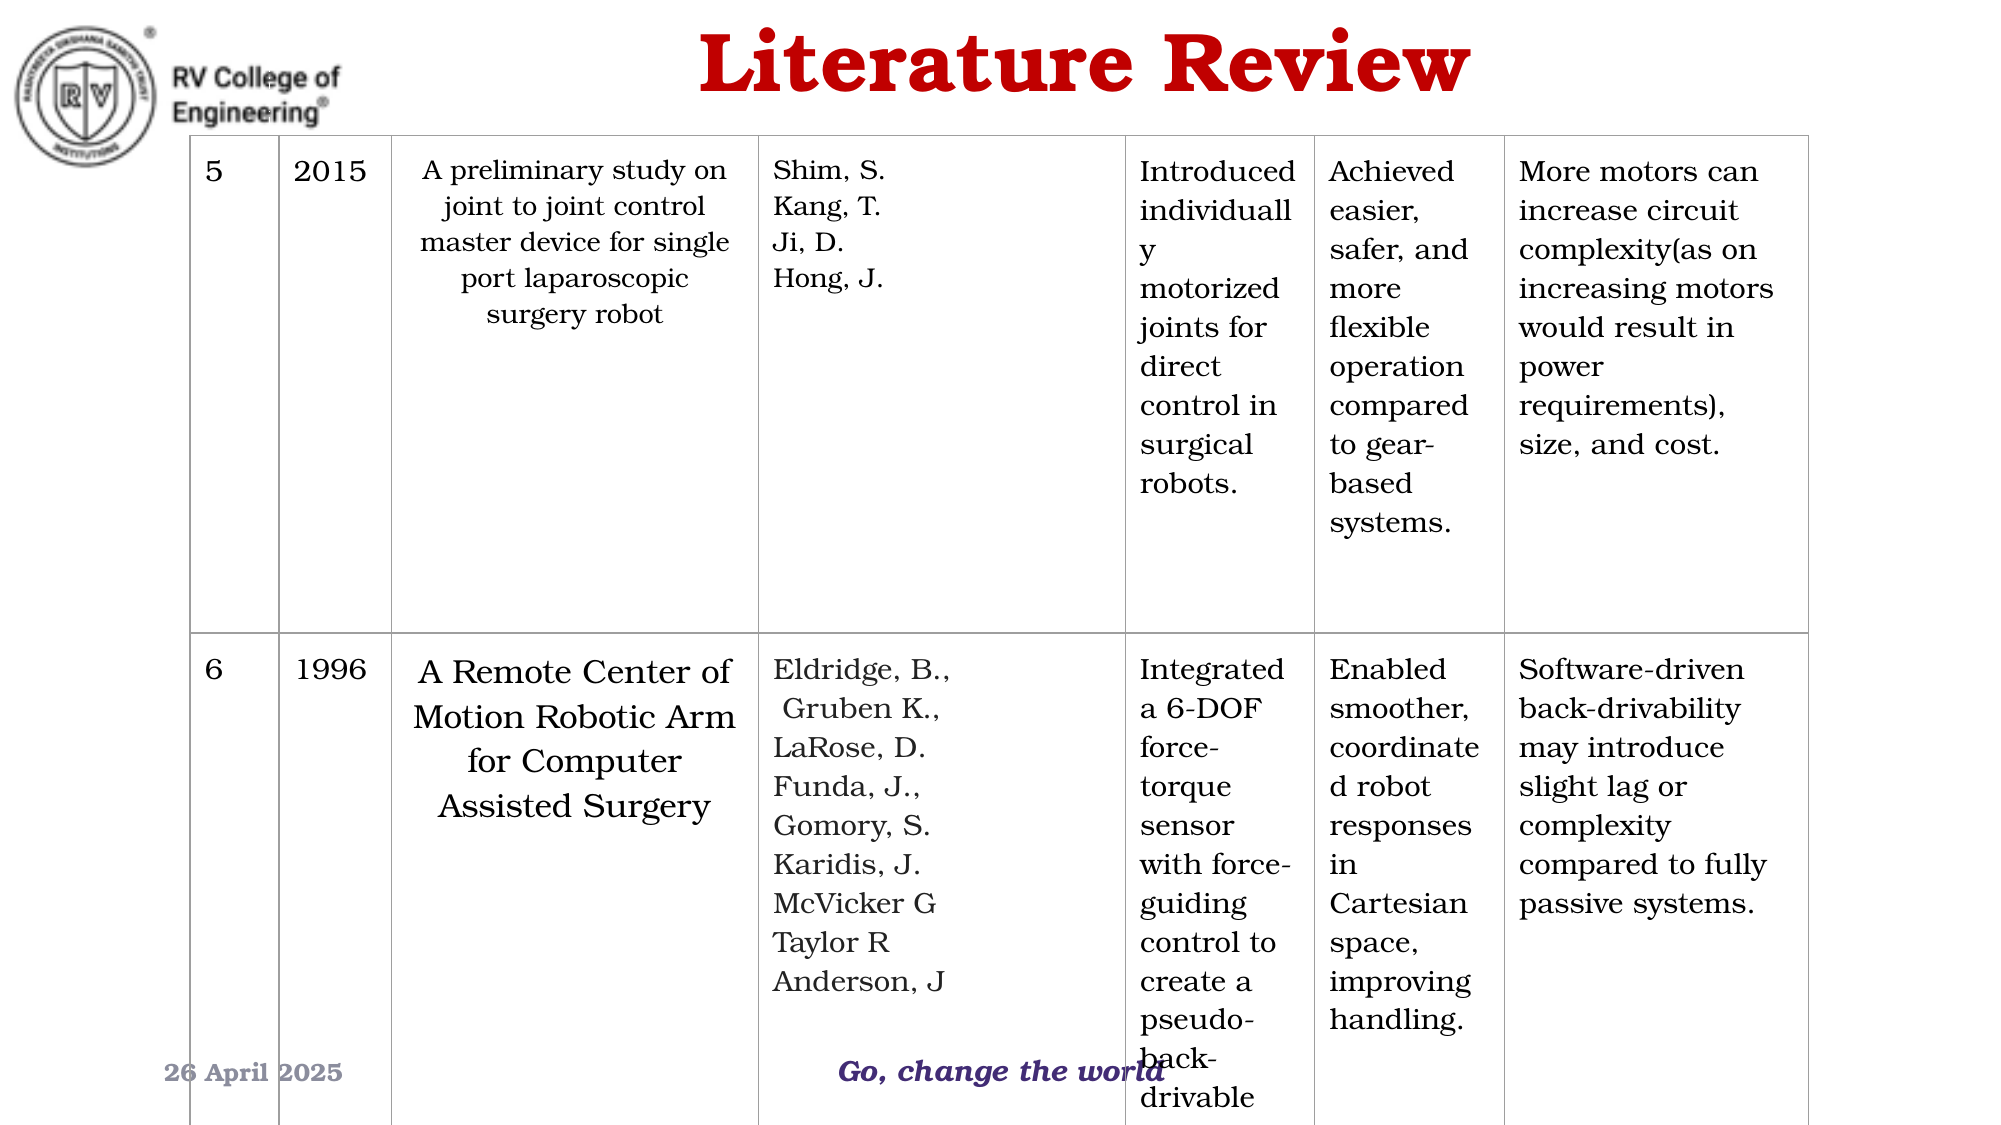

Literature Review
| 5 | 2015 | A preliminary study on joint to joint control master device for single port laparoscopic surgery robot | Shim, S. Kang, T. Ji, D. Hong, J. | Introduced individually motorized joints for direct control in surgical robots. | Achieved easier, safer, and more flexible operation compared to gear-based systems. | More motors can increase circuit complexity(as on increasing motors would result in power requirements), size, and cost. |
| --- | --- | --- | --- | --- | --- | --- |
| 6 | 1996 | A Remote Center of Motion Robotic Arm for Computer Assisted Surgery | Eldridge, B., Gruben K., LaRose, D. Funda, J., Gomory, S. Karidis, J. McVicker G Taylor R Anderson, J | Integrated a 6-DOF force-torque sensor with force-guiding control to create a pseudo-back-drivable robotic arm. | Enabled smoother, coordinated robot responses in Cartesian space, improving handling. | Software-driven back-drivability may introduce slight lag or complexity compared to fully passive systems. |
26 April 2025